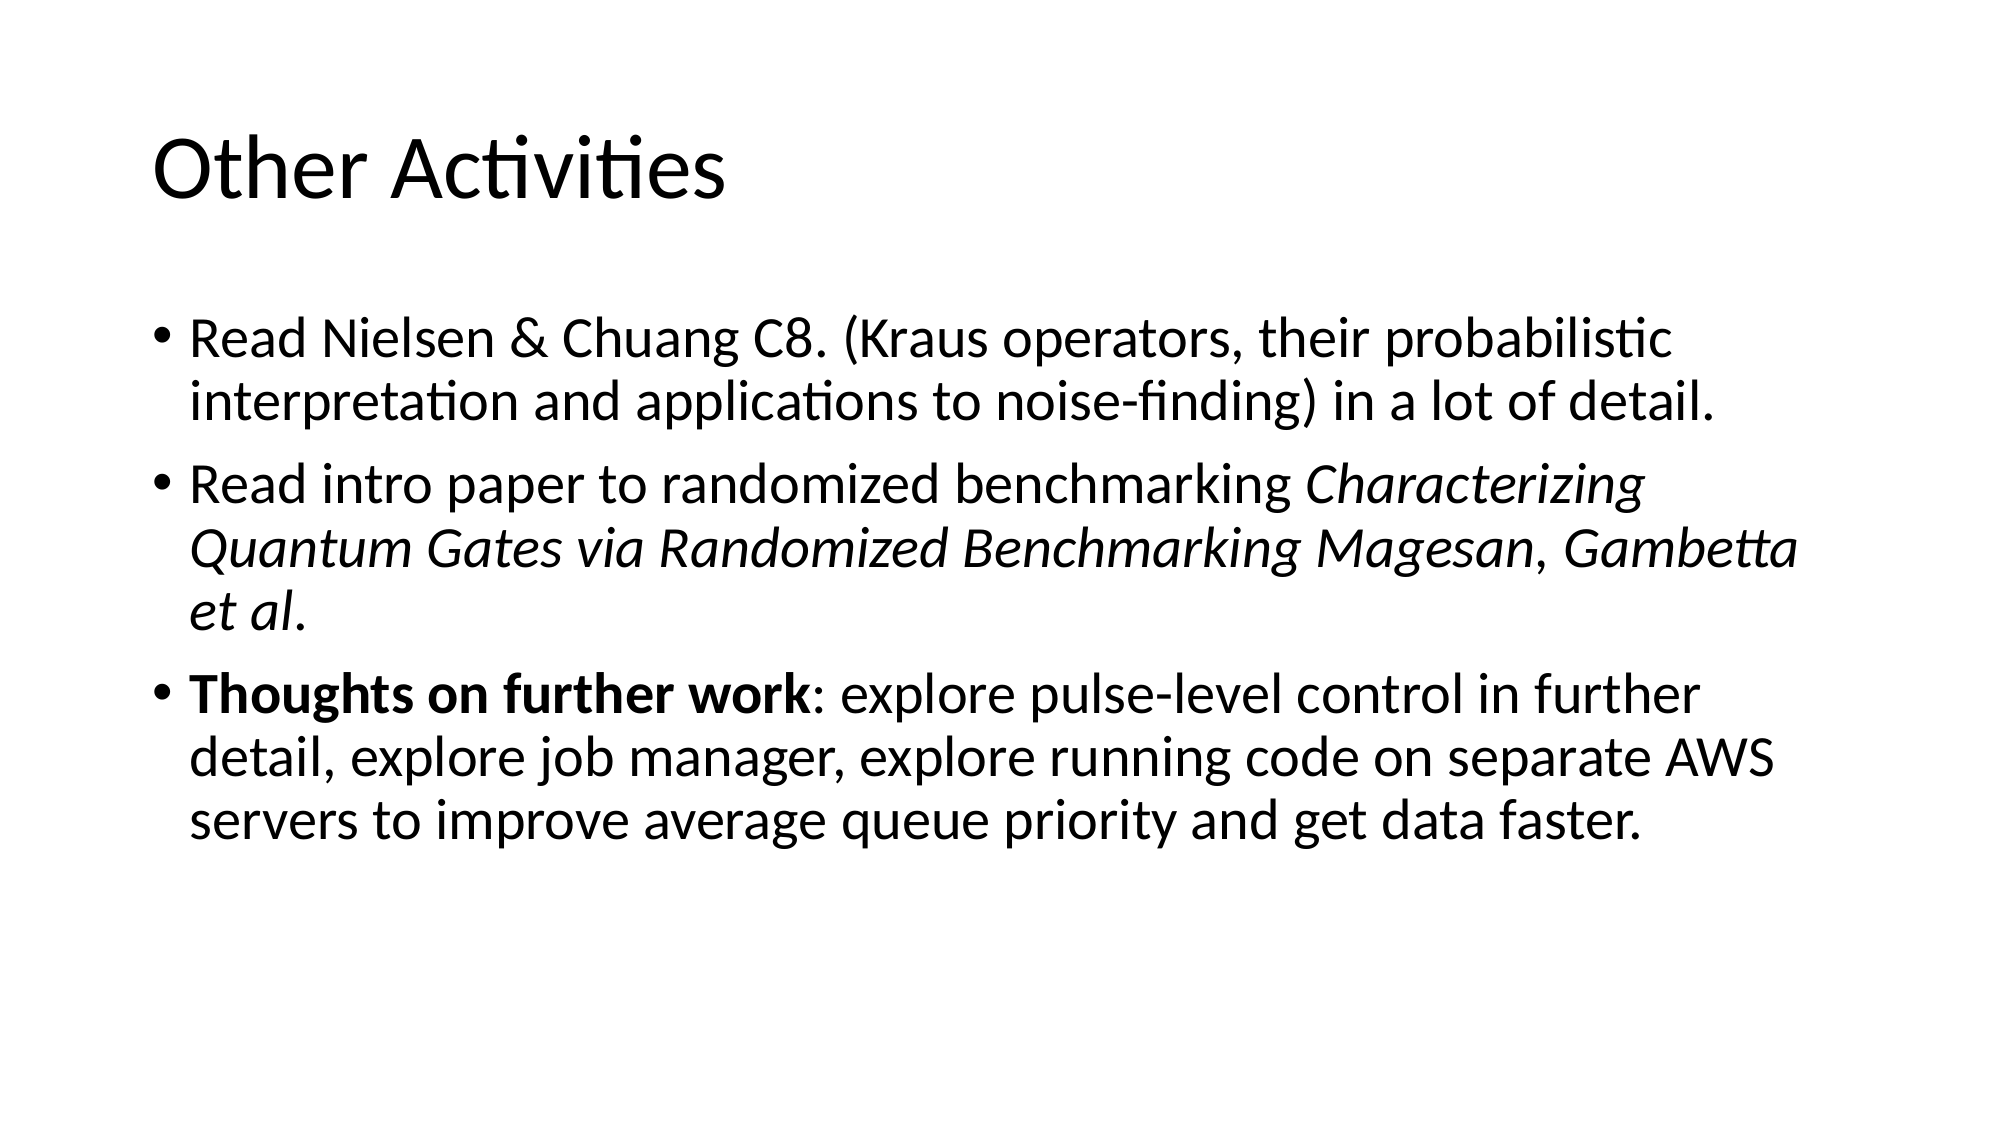

# Other Activities
Read Nielsen & Chuang C8. (Kraus operators, their probabilistic interpretation and applications to noise-finding) in a lot of detail.
Read intro paper to randomized benchmarking Characterizing Quantum Gates via Randomized Benchmarking Magesan, Gambetta et al.
Thoughts on further work: explore pulse-level control in further detail, explore job manager, explore running code on separate AWS servers to improve average queue priority and get data faster.